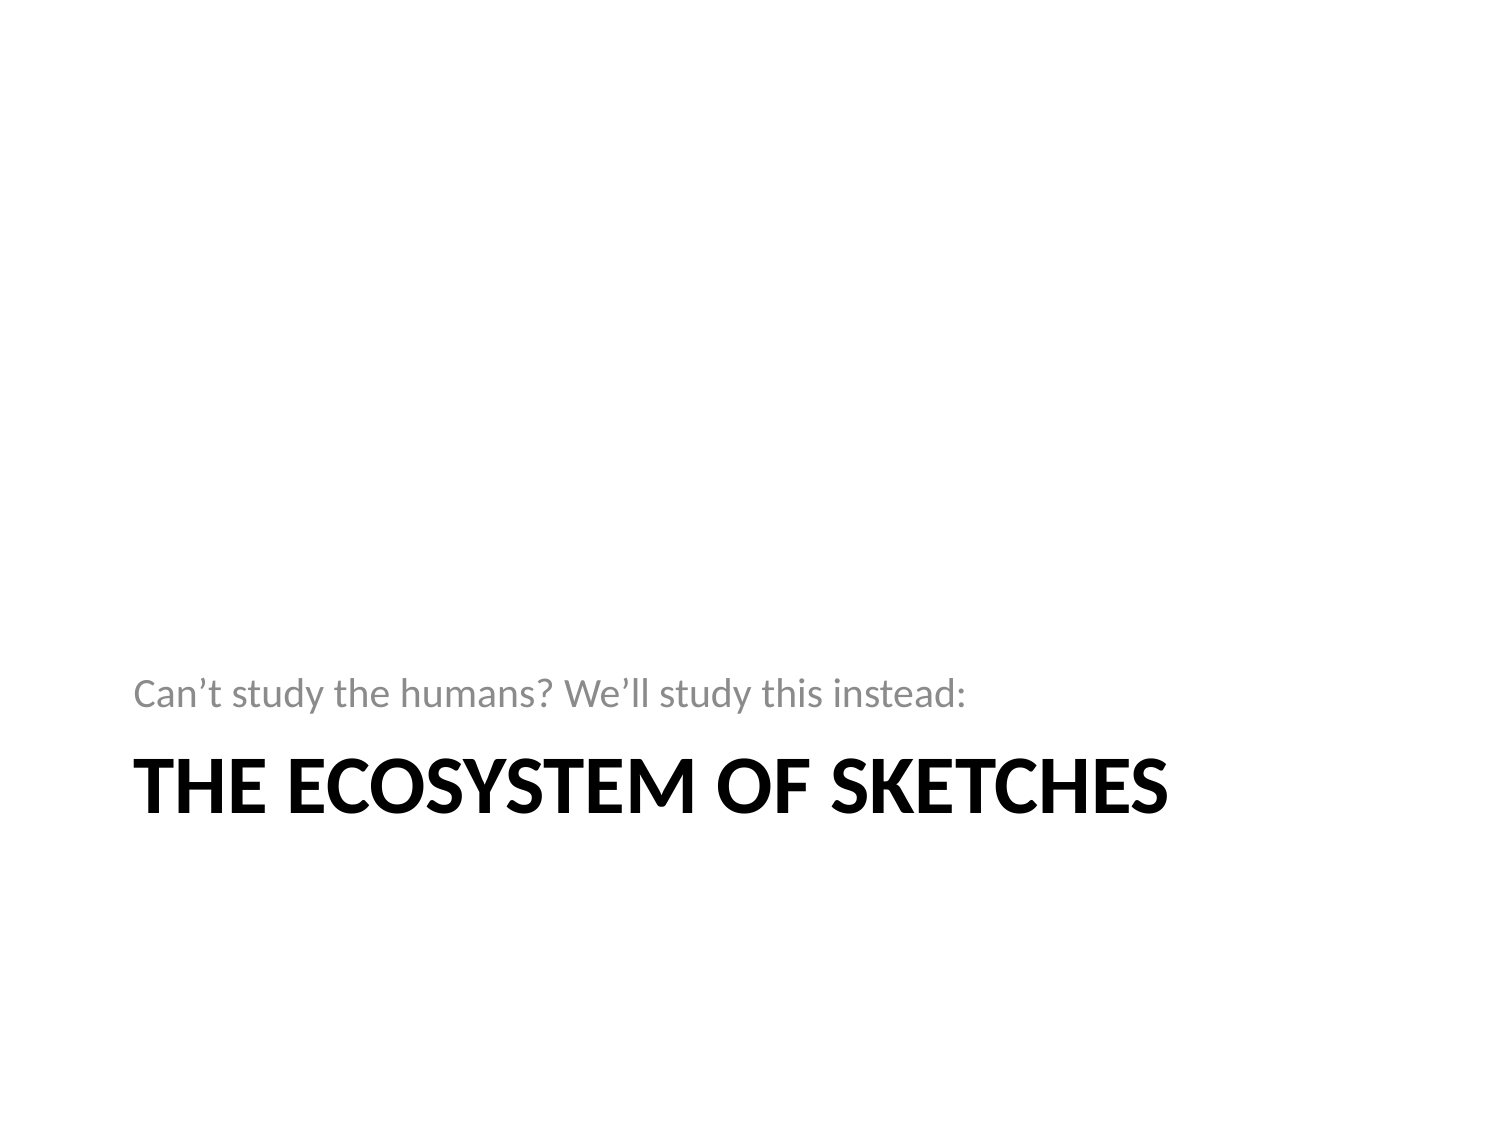

Can’t study the humans? We’ll study this instead:
# The Ecosystem of Sketches